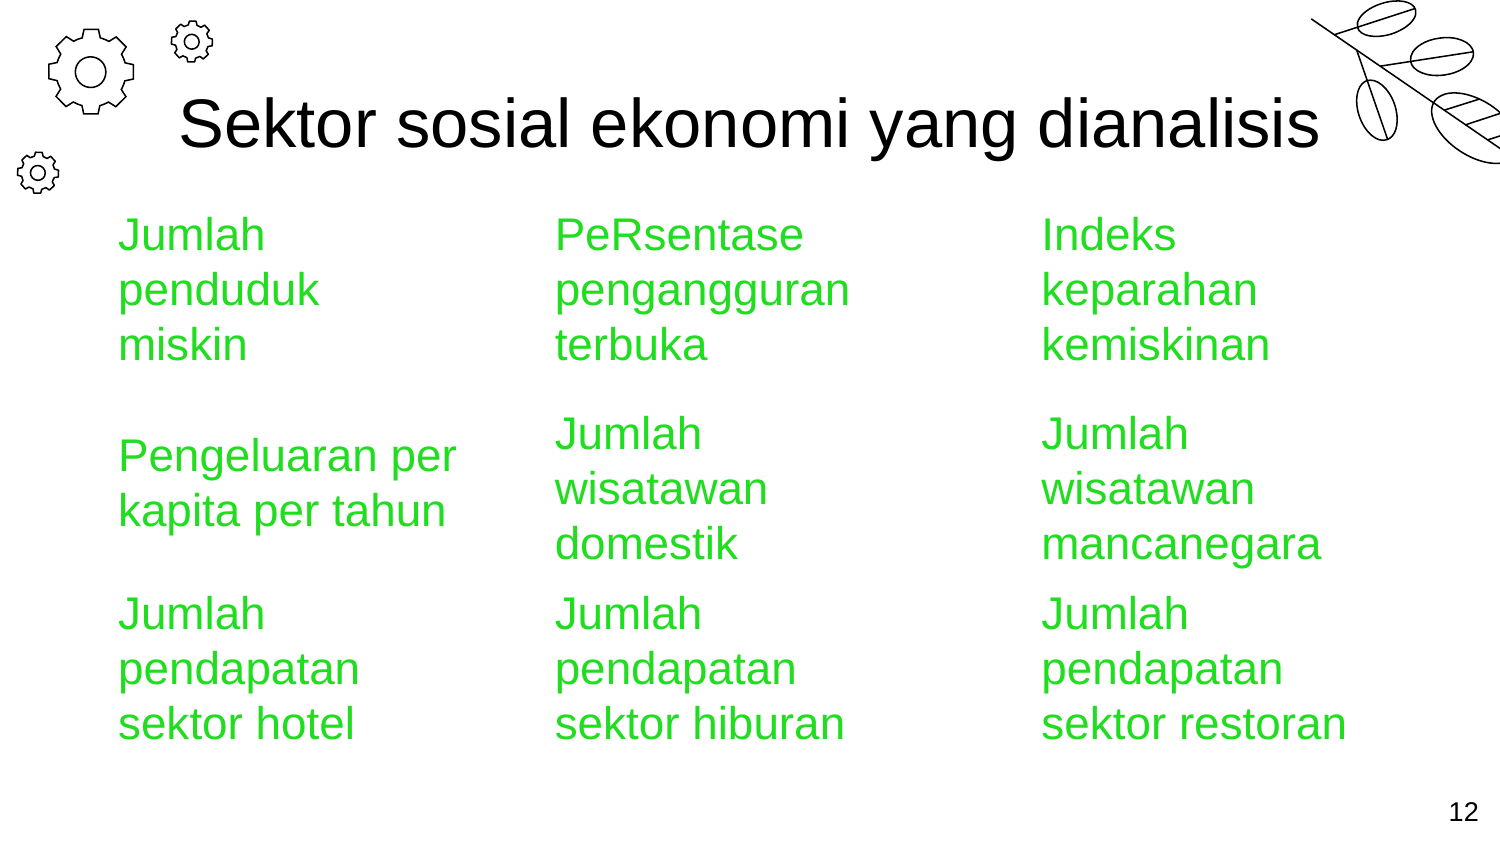

# Sektor sosial ekonomi yang dianalisis
Jumlah penduduk miskin
PeRsentase pengangguran terbuka
Indeks keparahan kemiskinan
Pengeluaran per kapita per tahun
Jumlah wisatawan domestik
Jumlah wisatawan mancanegara
Jumlah pendapatan sektor hotel
Jumlah pendapatan sektor hiburan
Jumlah pendapatan sektor restoran
12